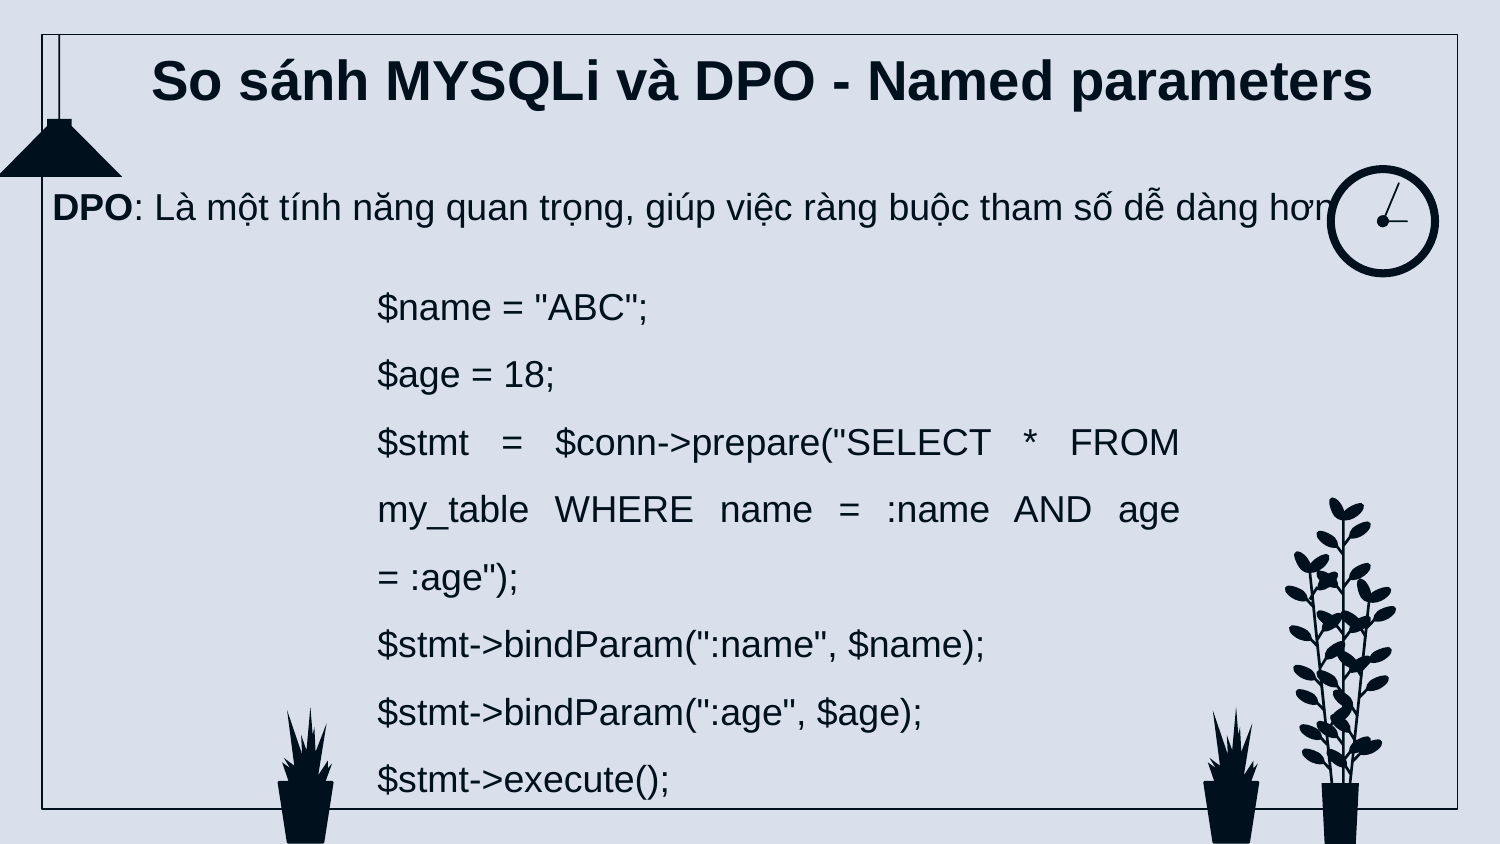

# So sánh MYSQLi và DPO - Named parameters
DPO: Là một tính năng quan trọng, giúp việc ràng buộc tham số dễ dàng hơn

$name = "ABC";
$age = 18;
$stmt = $conn->prepare("SELECT * FROM my_table WHERE name = :name AND age = :age");
$stmt->bindParam(":name", $name);
$stmt->bindParam(":age", $age);
$stmt->execute();